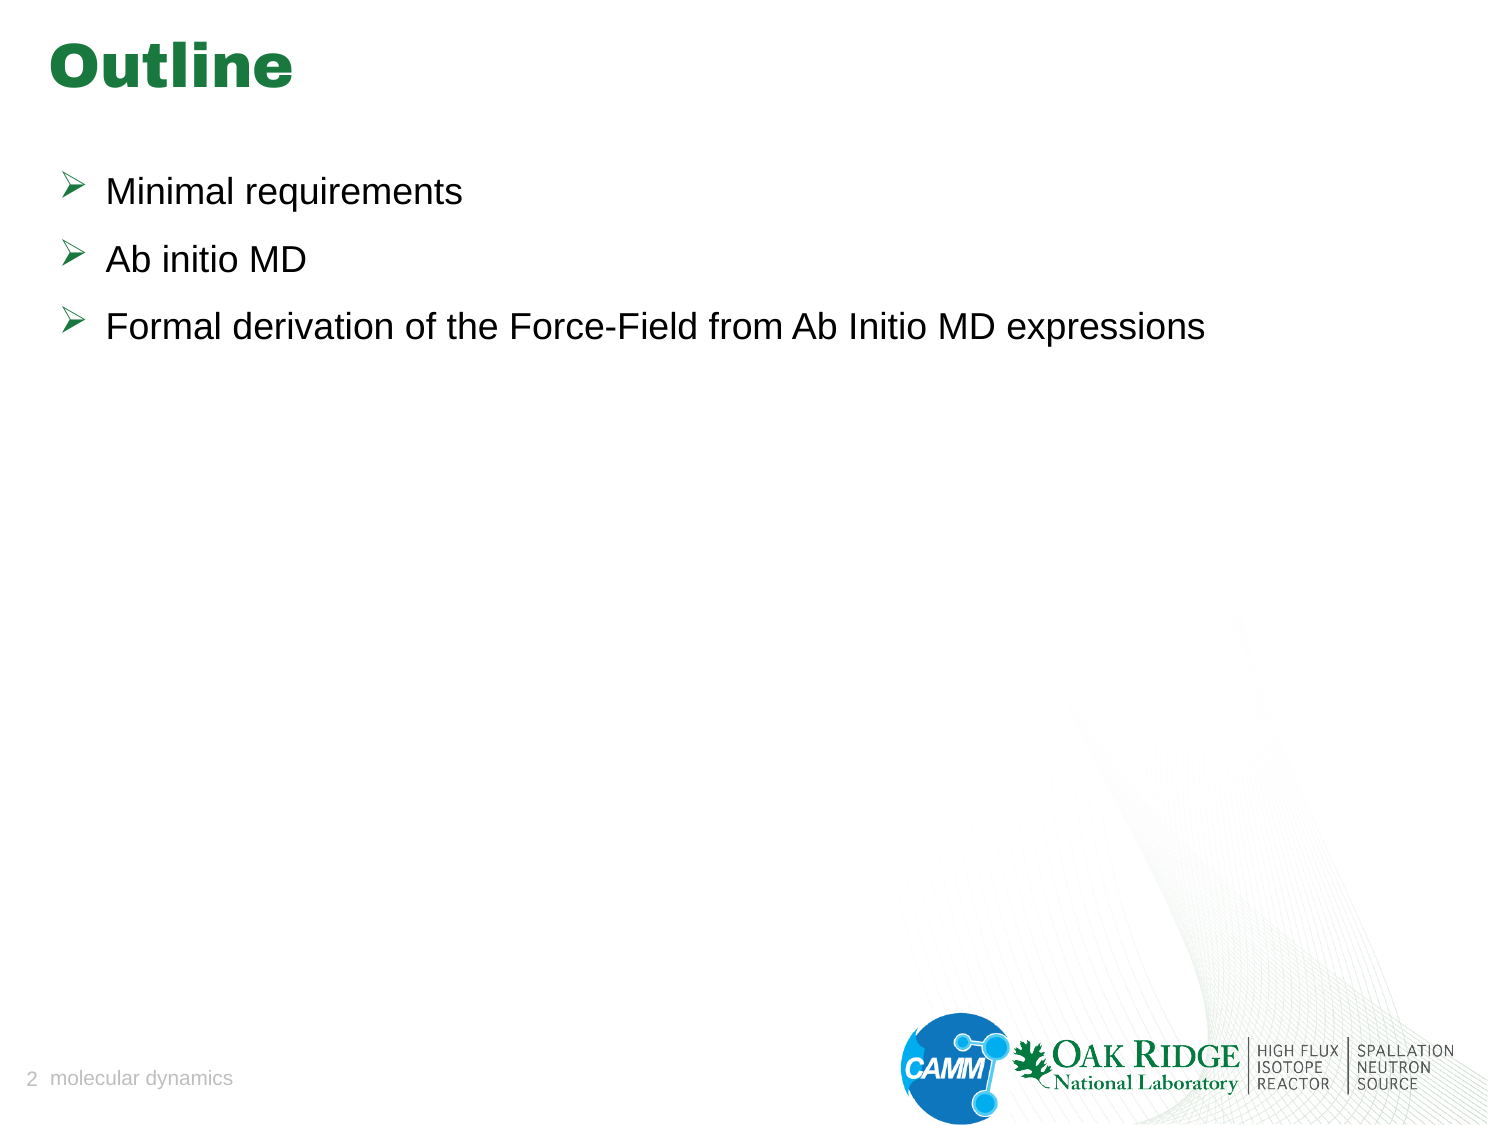

# Outline
Minimal requirements
Ab initio MD
Formal derivation of the Force-Field from Ab Initio MD expressions